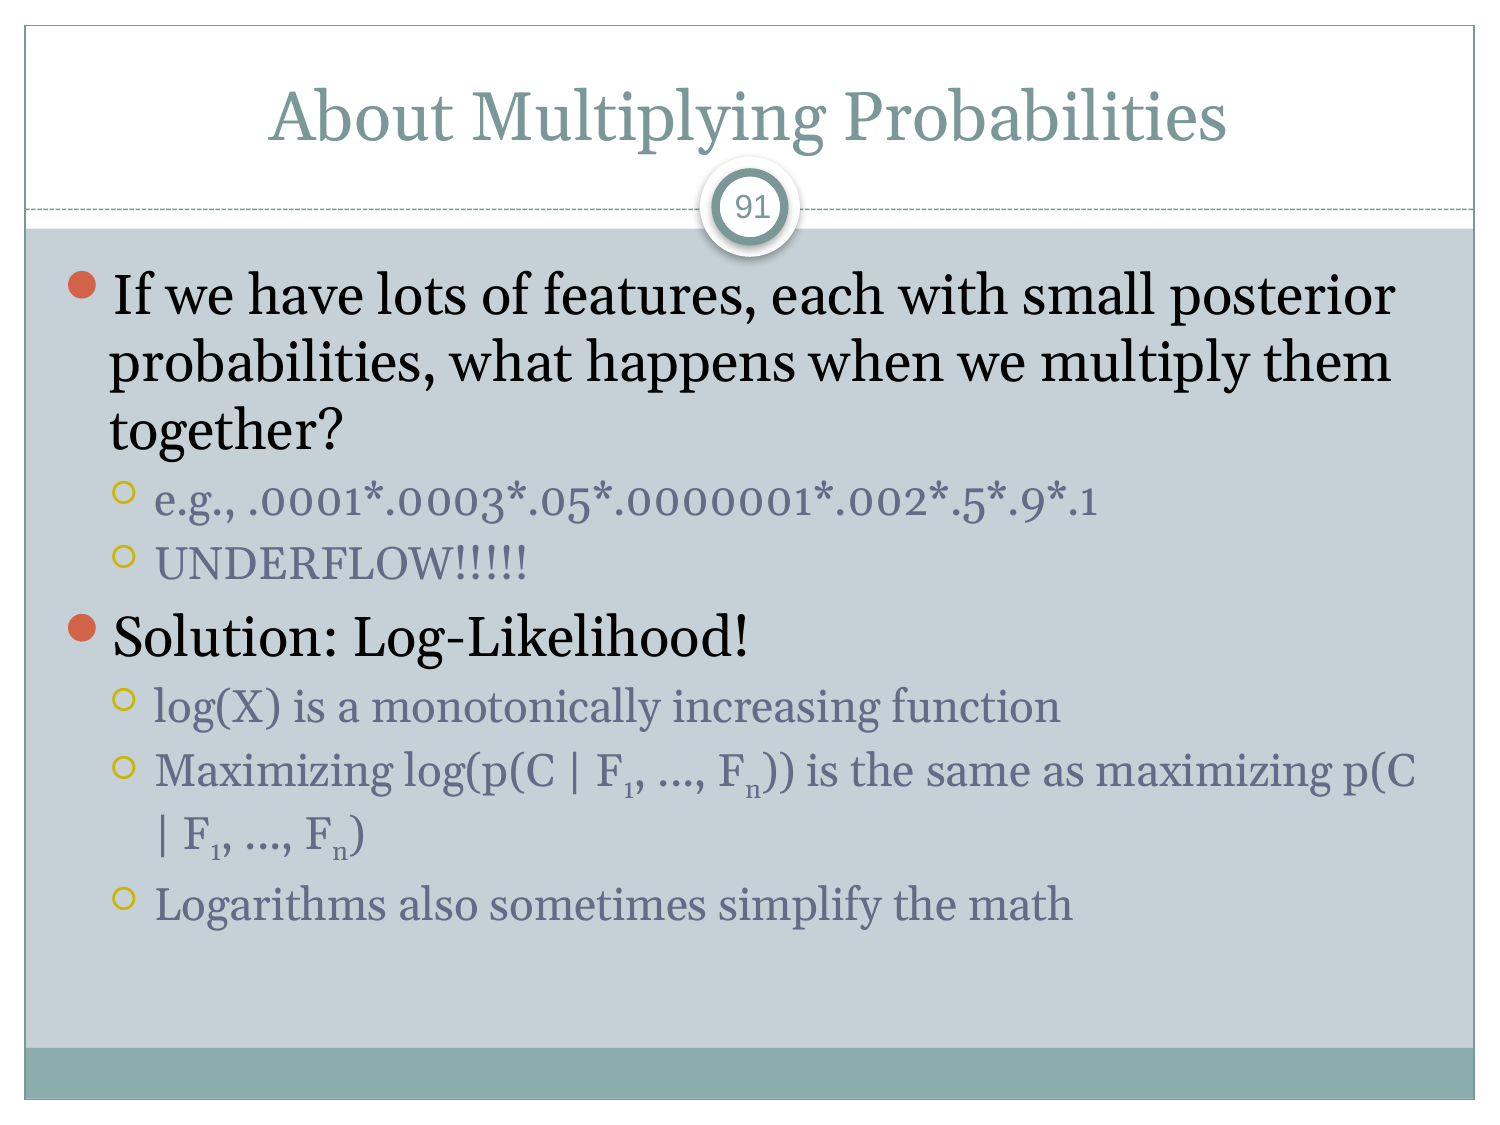

# About Multiplying Probabilities
If we have lots of features, each with small posterior probabilities, what happens when we multiply them together?
e.g., .0001*.0003*.05*.0000001*.002*.5*.9*.1
UNDERFLOW!!!!!
Solution: Log-Likelihood!
log(X) is a monotonically increasing function
Maximizing log(p(C | F1, ..., Fn)) is the same as maximizing p(C | F1, ..., Fn)
Logarithms also sometimes simplify the math

91